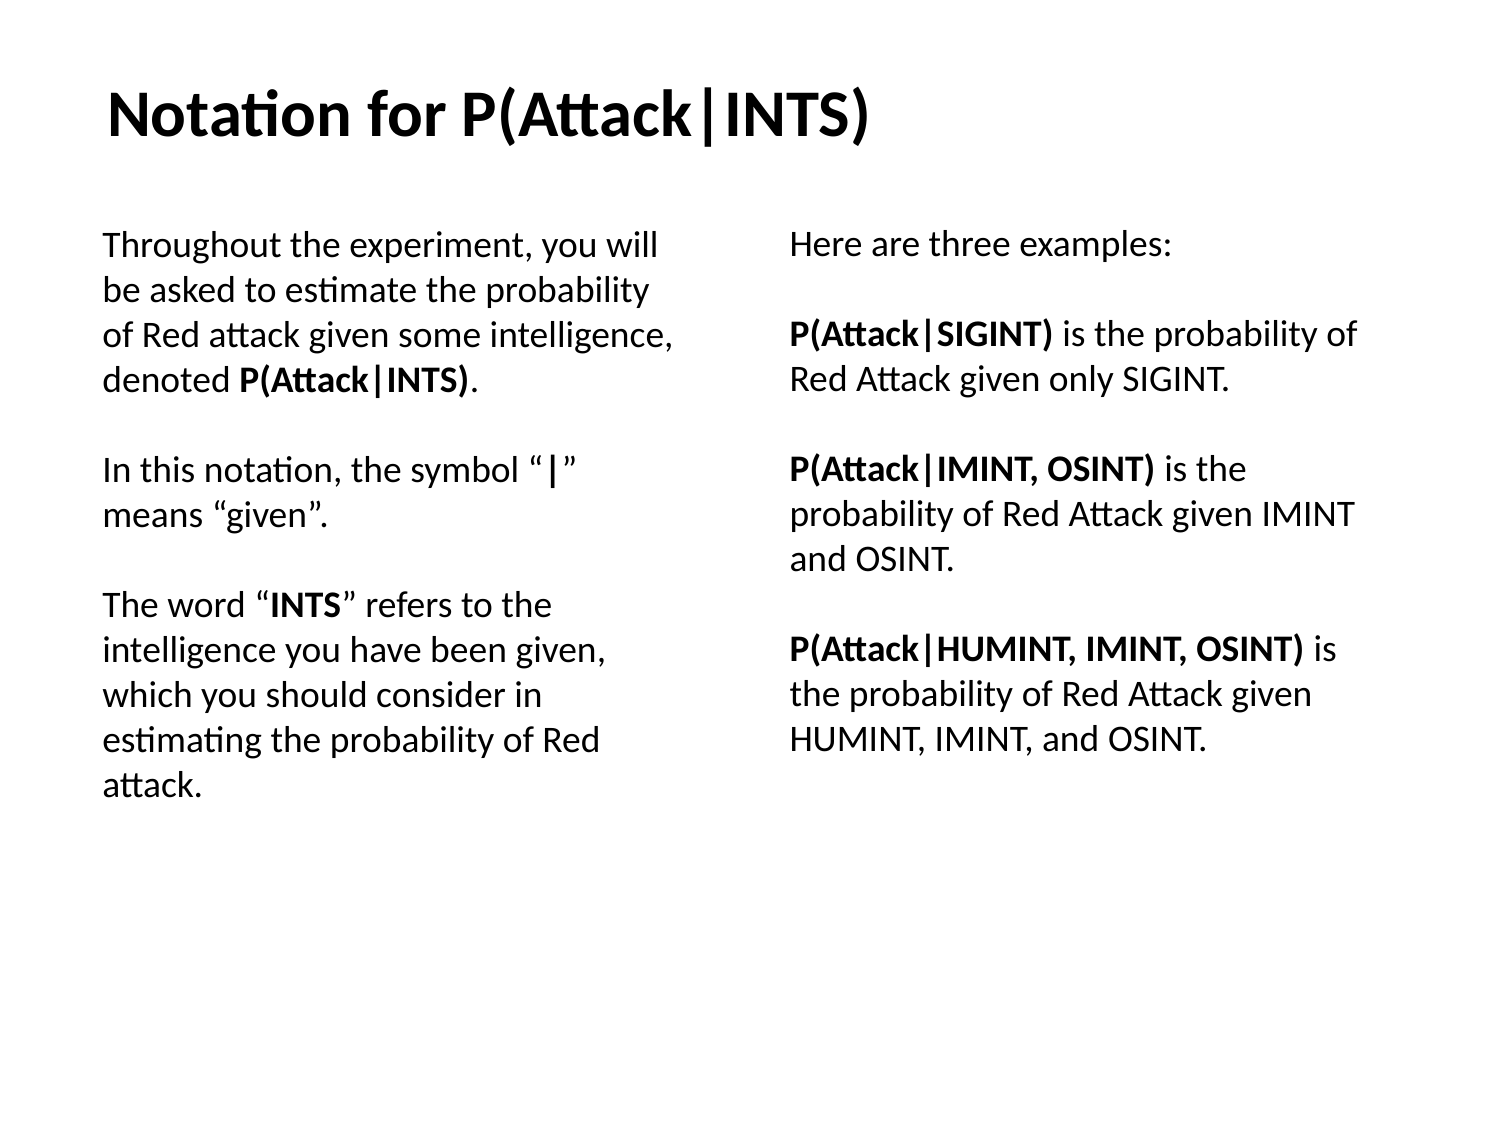

Notation for P(Attack|INTS)
Here are three examples:

P(Attack|SIGINT) is the probability of Red Attack given only SIGINT.

P(Attack|IMINT, OSINT) is the probability of Red Attack given IMINT and OSINT.

P(Attack|HUMINT, IMINT, OSINT) is the probability of Red Attack given HUMINT, IMINT, and OSINT.

Throughout the experiment, you will be asked to estimate the probability of Red attack given some intelligence, denoted P(Attack|INTS).

In this notation, the symbol “|” means “given”.

The word “INTS” refers to the intelligence you have been given, which you should consider in estimating the probability of Red attack.